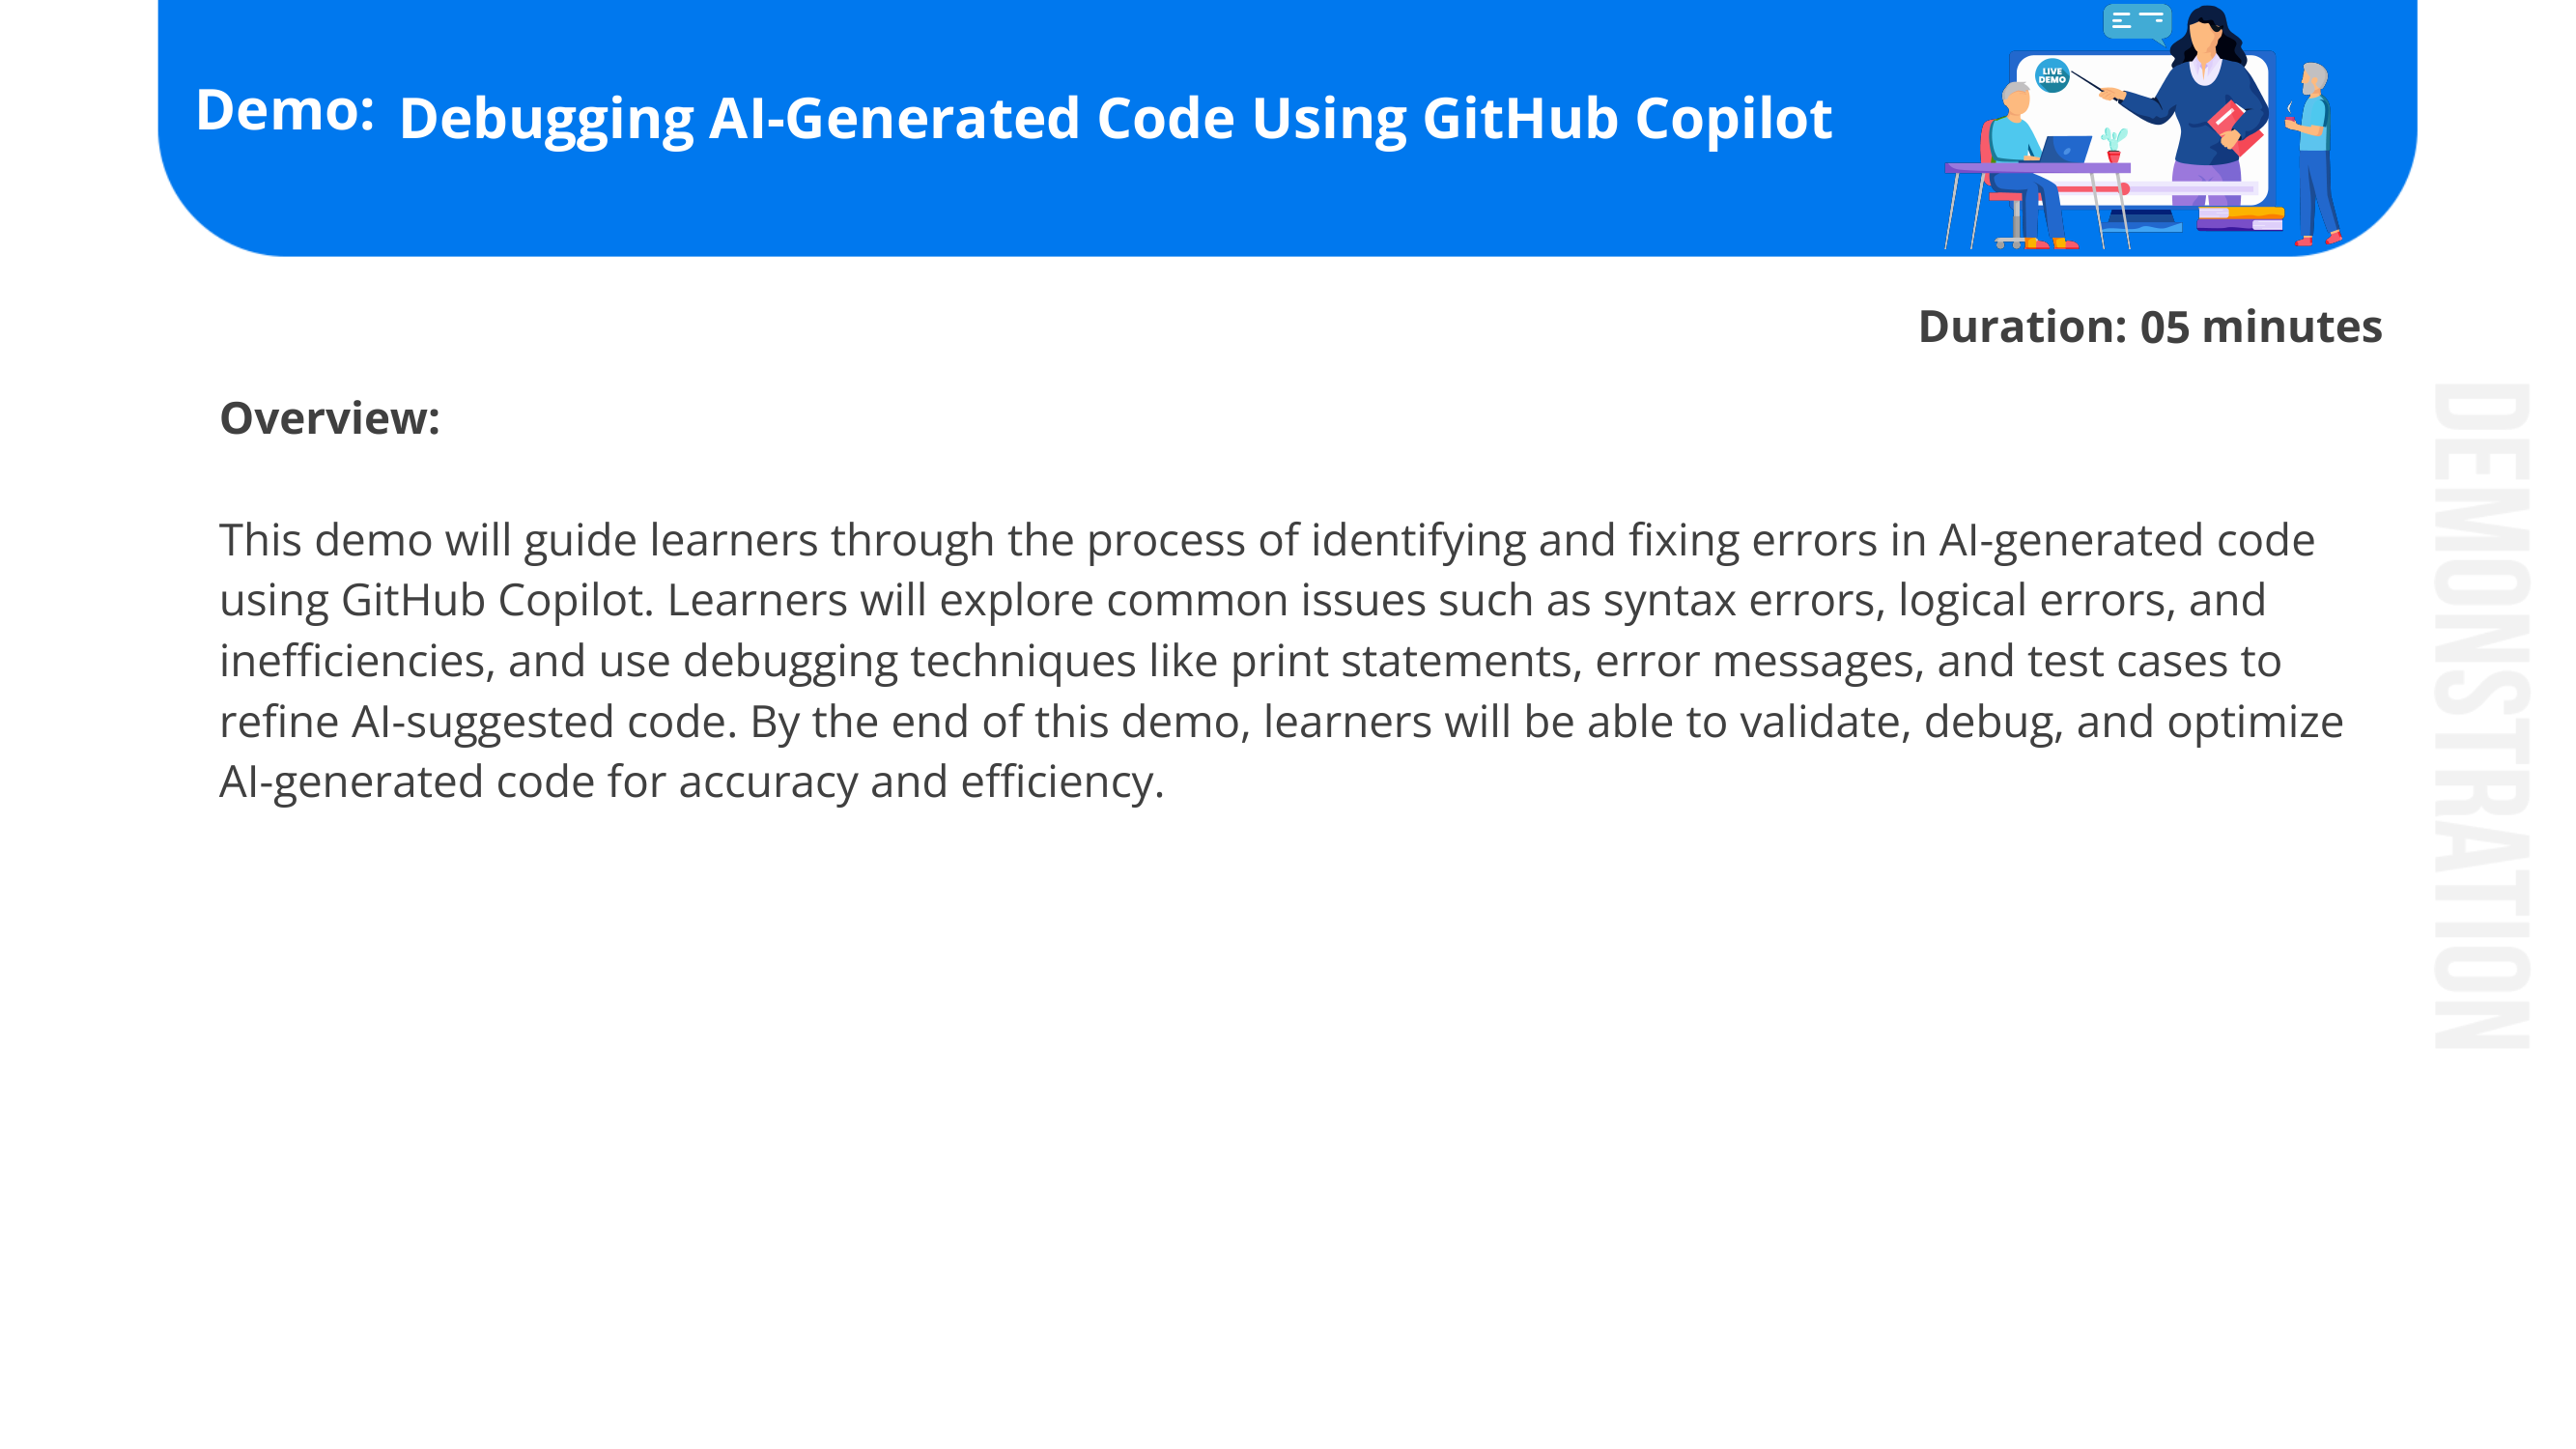

# Debugging AI-Generated Code Using GitHub Copilot
05
Overview:​

This demo will guide learners through the process of identifying and fixing errors in AI-generated code using GitHub Copilot. Learners will explore common issues such as syntax errors, logical errors, and inefficiencies, and use debugging techniques like print statements, error messages, and test cases to refine AI-suggested code. By the end of this demo, learners will be able to validate, debug, and optimize AI-generated code for accuracy and efficiency.